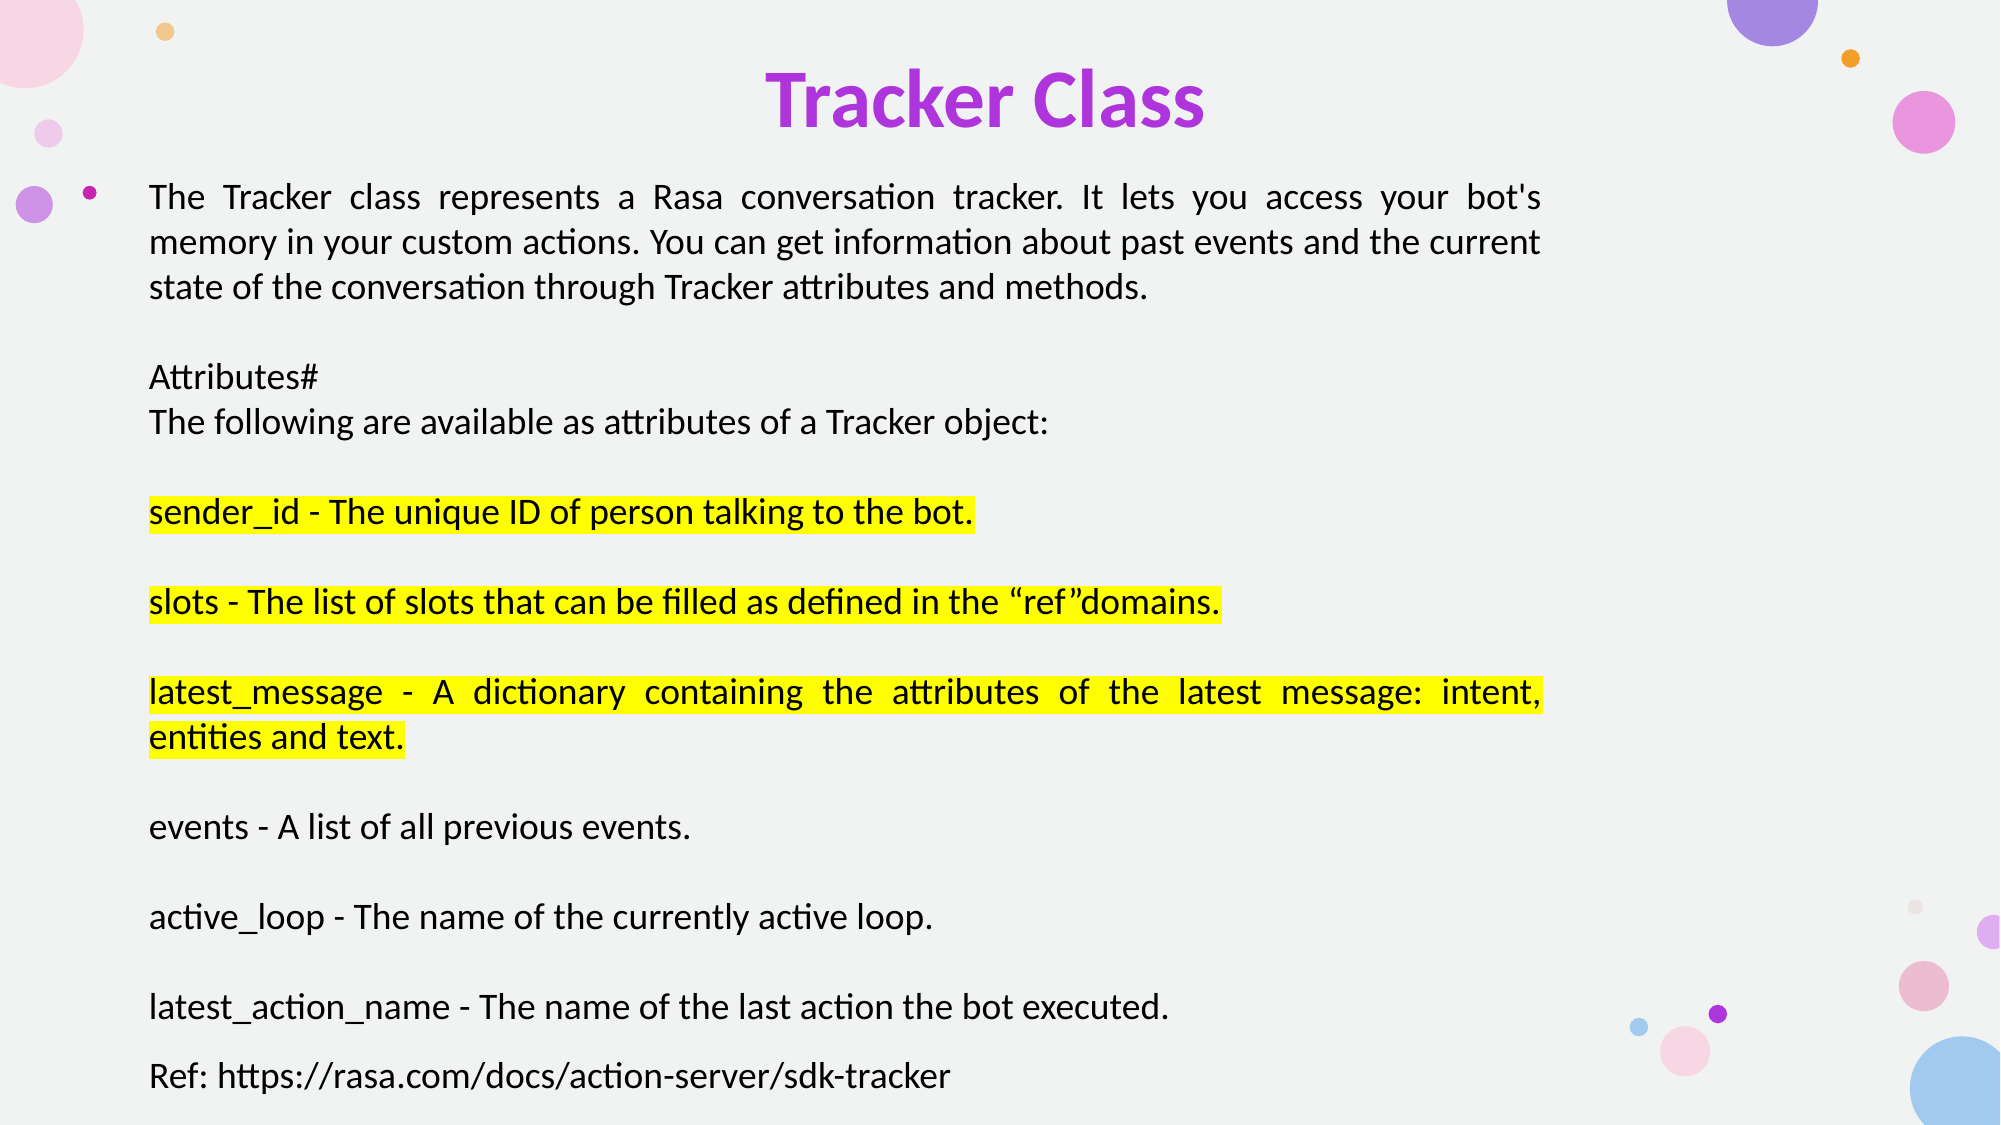

Tracker Class

The Tracker class represents a Rasa conversation tracker. It lets you access your bot's memory in your custom actions. You can get information about past events and the current state of the conversation through Tracker attributes and methods.

Attributes#
The following are available as attributes of a Tracker object:

sender_id - The unique ID of person talking to the bot.

slots - The list of slots that can be filled as defined in the “ref”domains.

latest_message - A dictionary containing the attributes of the latest message: intent, entities and text.

events - A list of all previous events.

active_loop - The name of the currently active loop.

latest_action_name - The name of the last action the bot executed.
Ref: https://rasa.com/docs/action-server/sdk-tracker